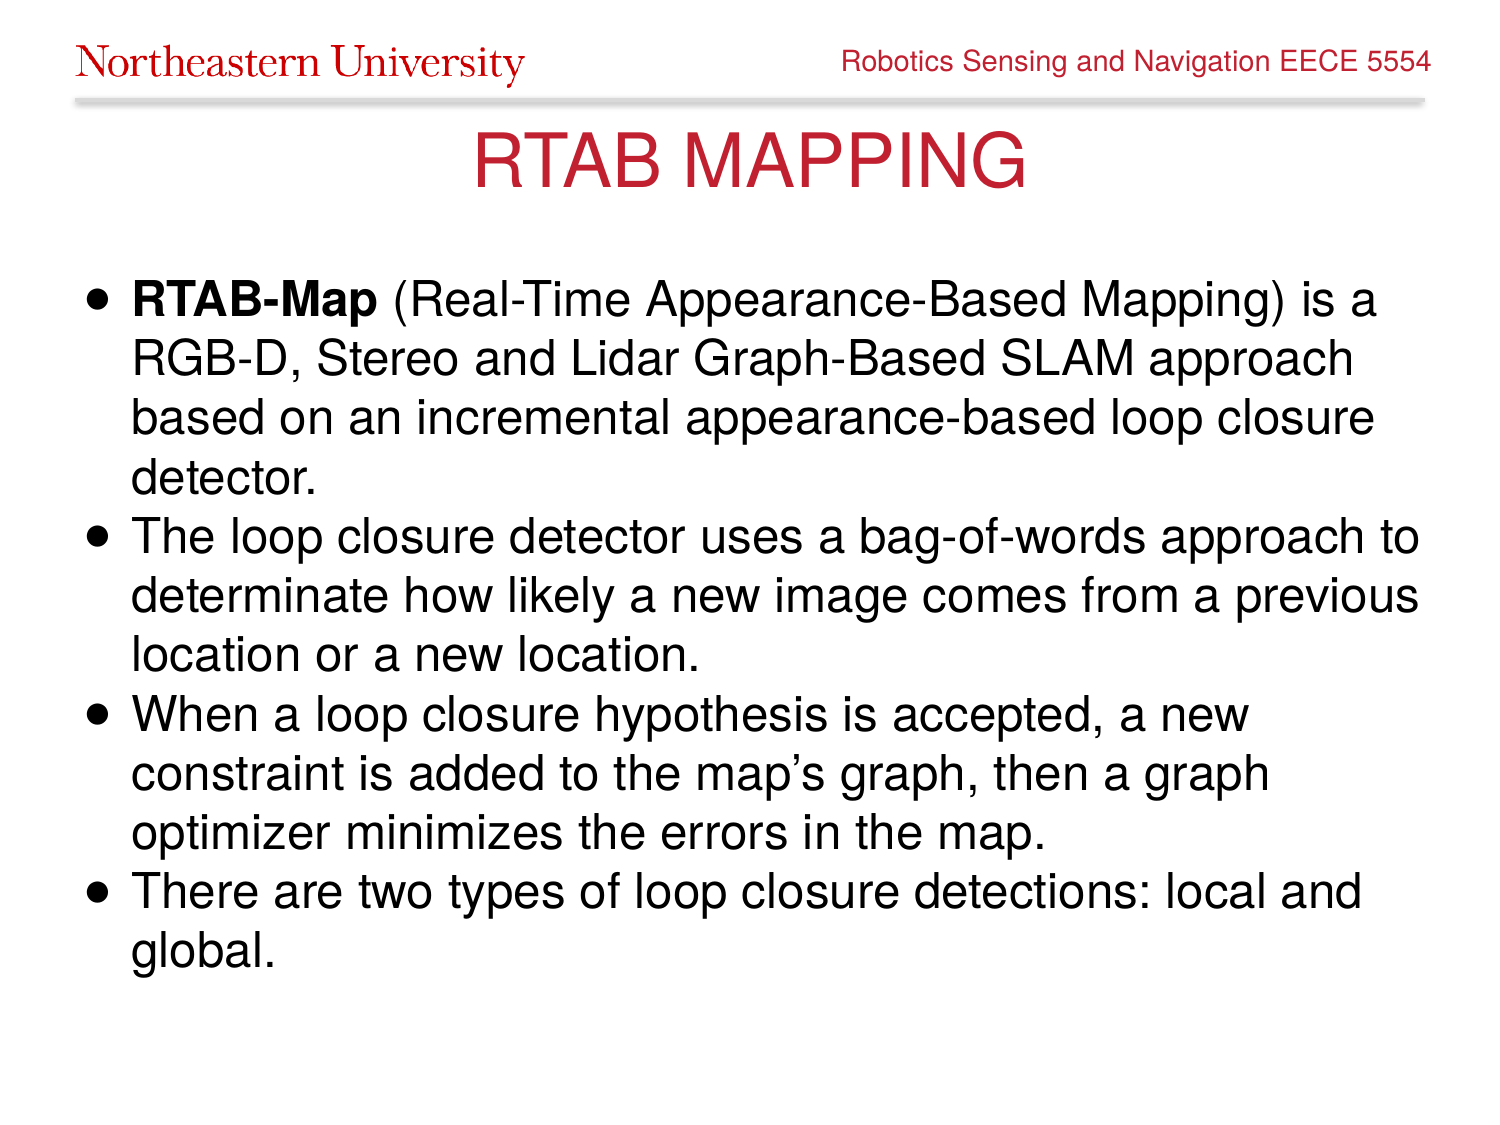

Robotics Sensing and Navigation EECE 5554

# RTAB MAPPING
RTAB-Map (Real-Time Appearance-Based Mapping) is a RGB-D, Stereo and Lidar Graph-Based SLAM approach based on an incremental appearance-based loop closure detector.
The loop closure detector uses a bag-of-words approach to determinate how likely a new image comes from a previous location or a new location.
When a loop closure hypothesis is accepted, a new constraint is added to the map’s graph, then a graph optimizer minimizes the errors in the map.
There are two types of loop closure detections: local and global.